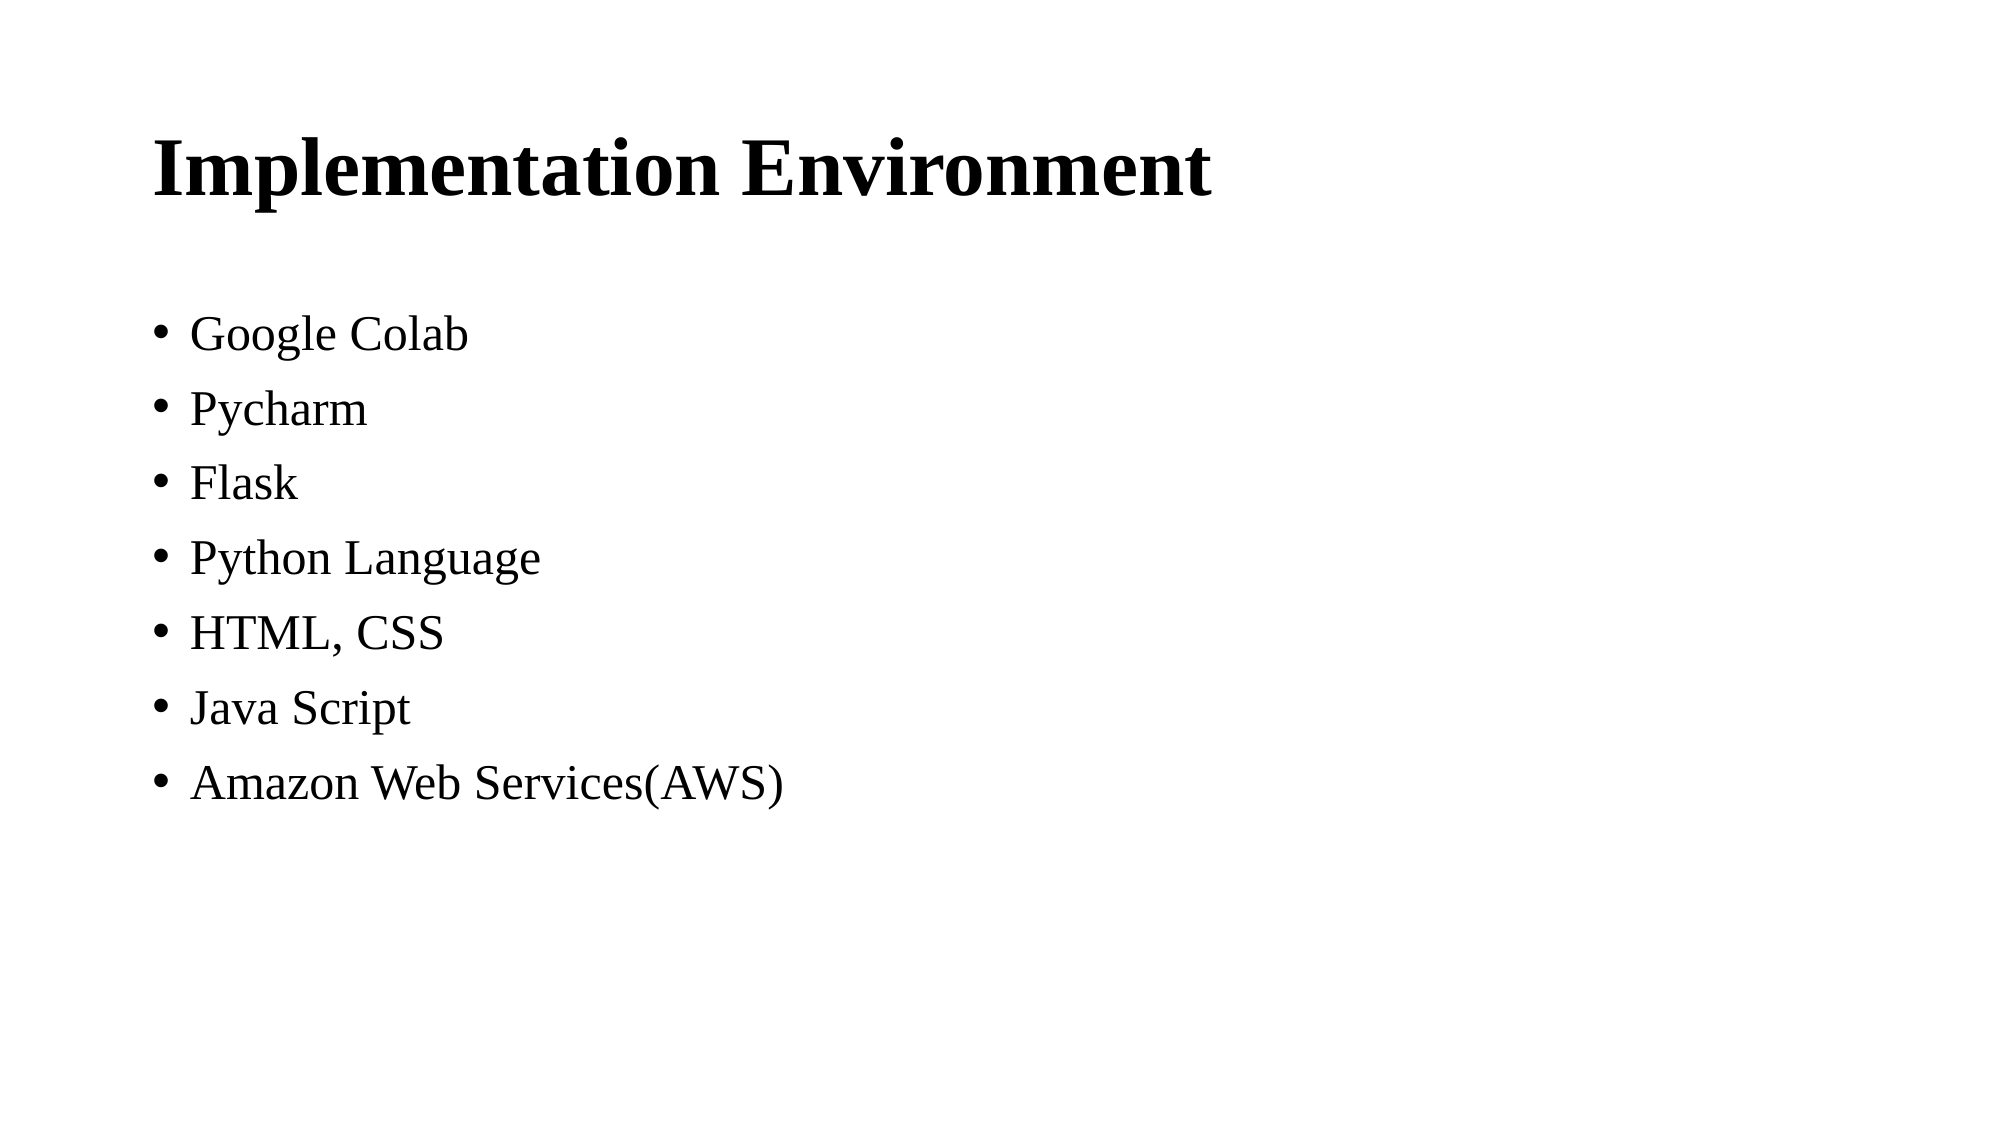

# Implementation Environment
Google Colab
Pycharm
Flask
Python Language
HTML, CSS
Java Script
Amazon Web Services(AWS)